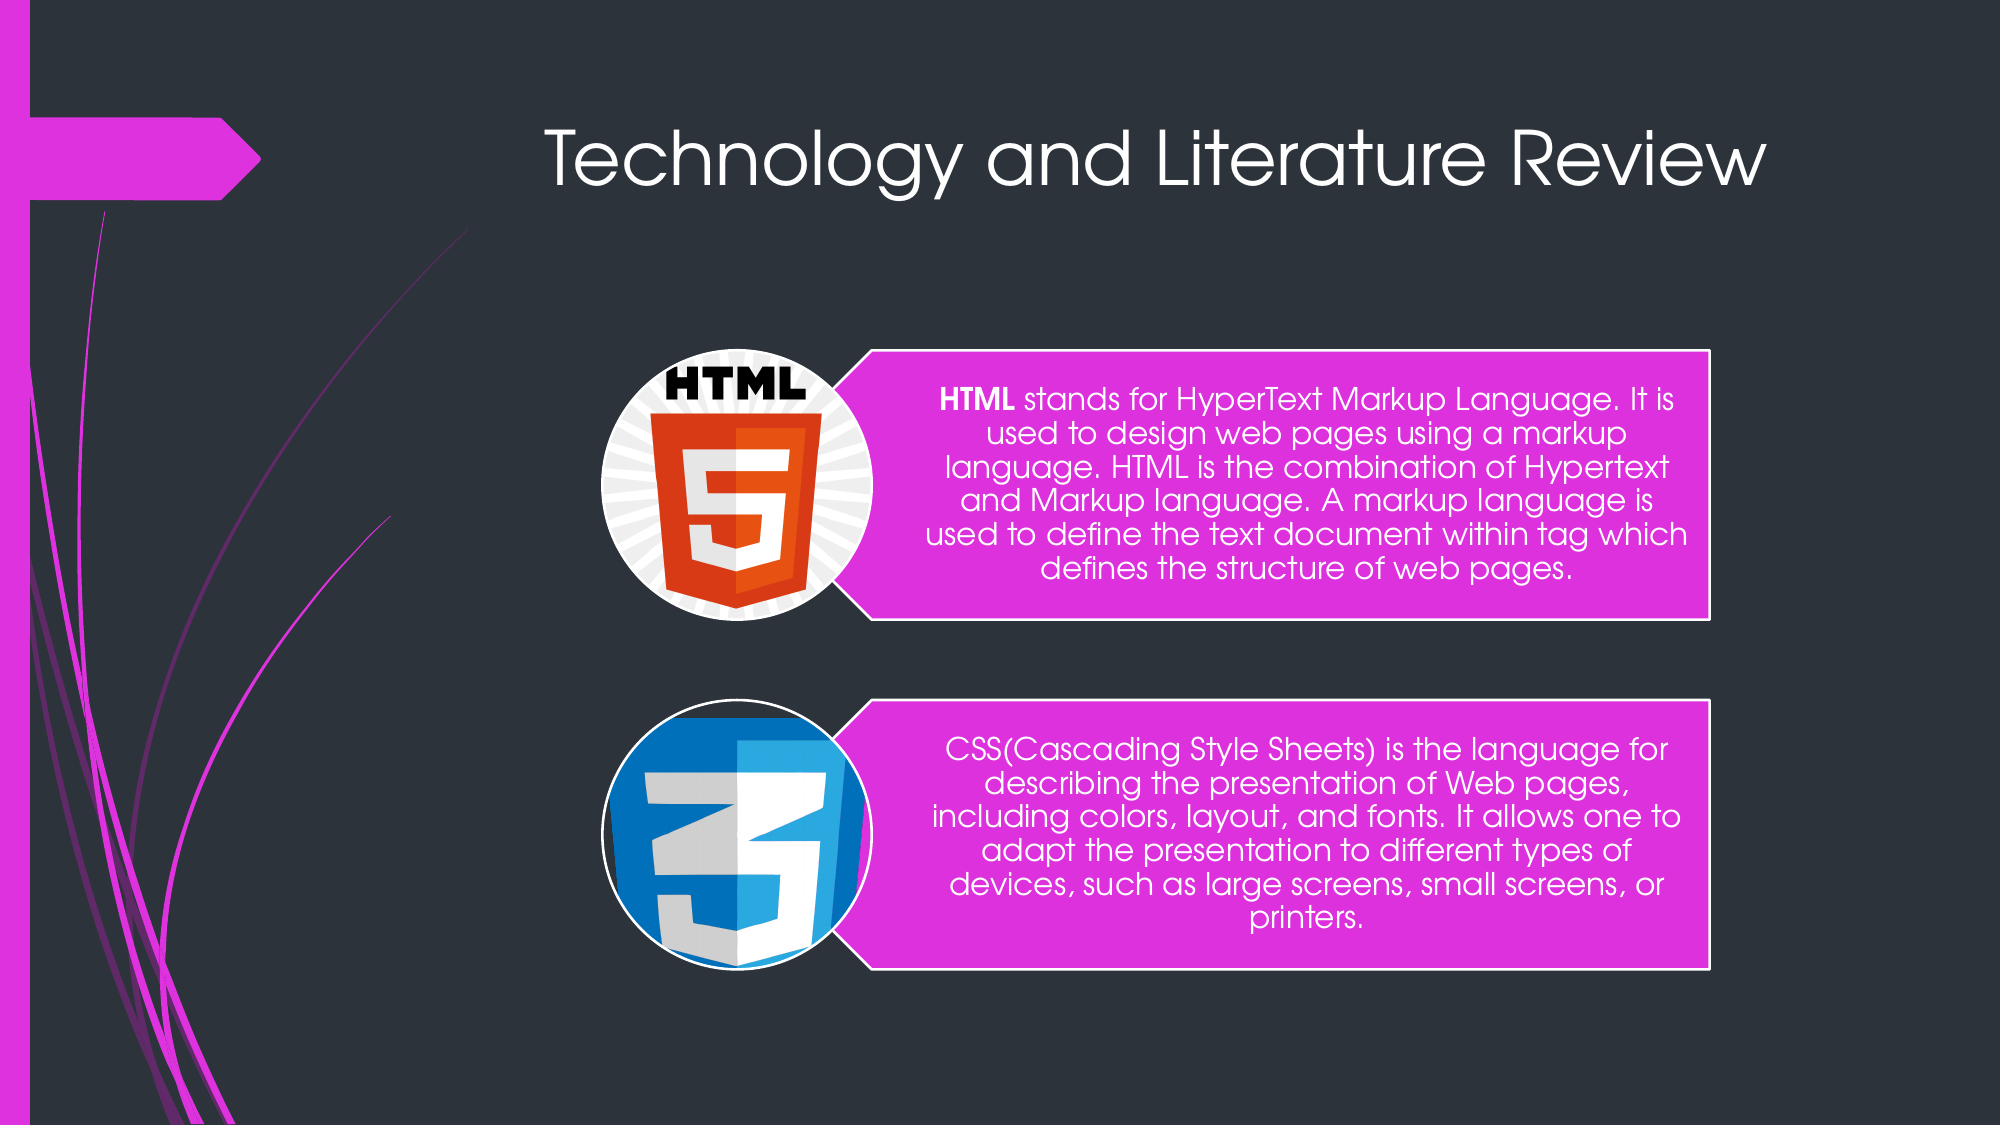

# Technology and Literature Review

HTML stands for HyperText Markup Language. It is used to design web pages using a markup language. HTML is the combination of Hypertext and Markup language. A markup language is used to define the text document within tag which defines the structure of web pages.

CSS(Cascading Style Sheets) is the language for describing the presentation of Web pages, including colors, layout, and fonts. It allows one to adapt the presentation to different types of devices, such as large screens, small screens, or printers.